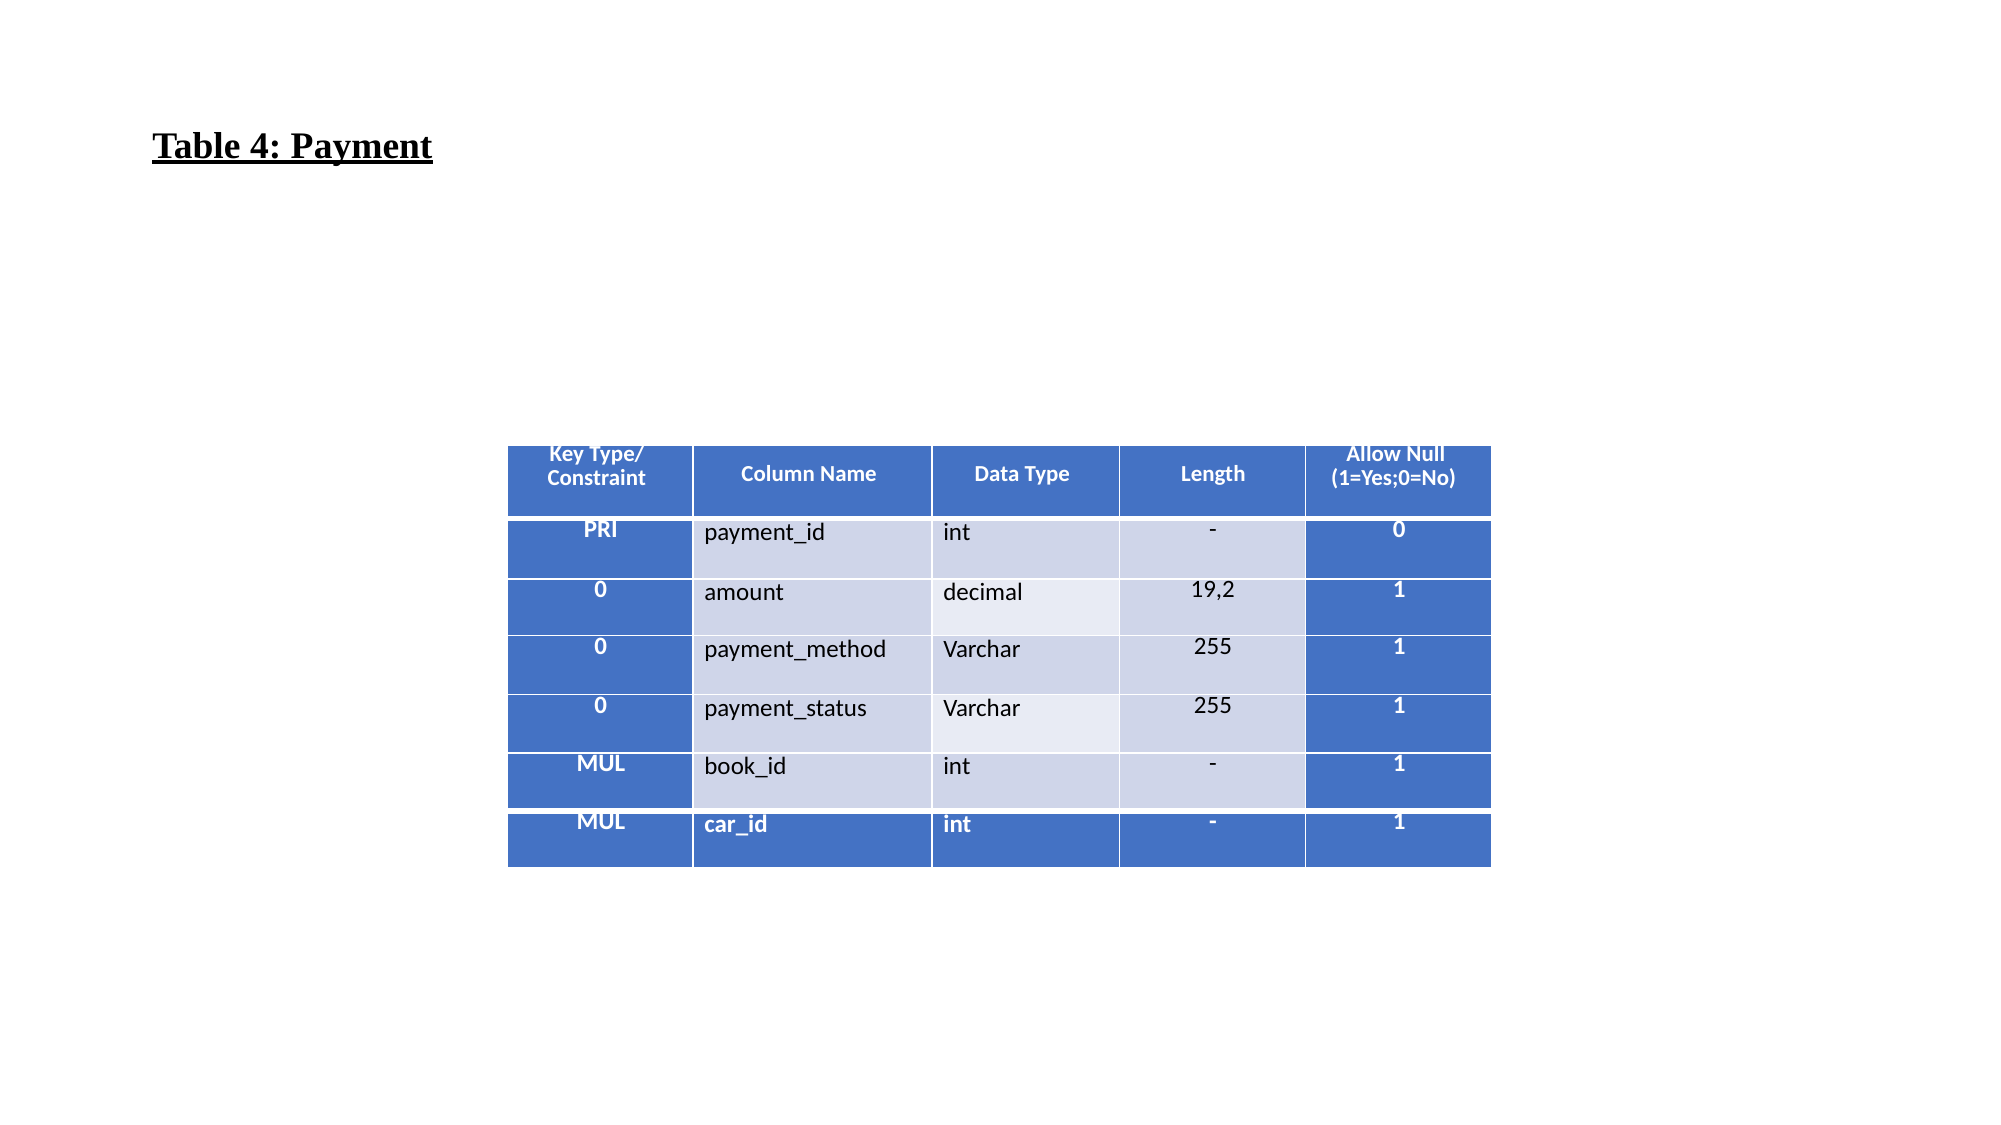

# Table 4: Payment
| Key Type/ Constraint | Column Name | Data Type | Length | Allow Null (1=Yes;0=No) |
| --- | --- | --- | --- | --- |
| PRI | payment\_id | int | - | 0 |
| 0 | amount | decimal | 19,2 | 1 |
| 0 | payment\_method | Varchar | 255 | 1 |
| 0 | payment\_status | Varchar | 255 | 1 |
| MUL | book\_id | int | - | 1 |
| MUL | car\_id | int | - | 1 |